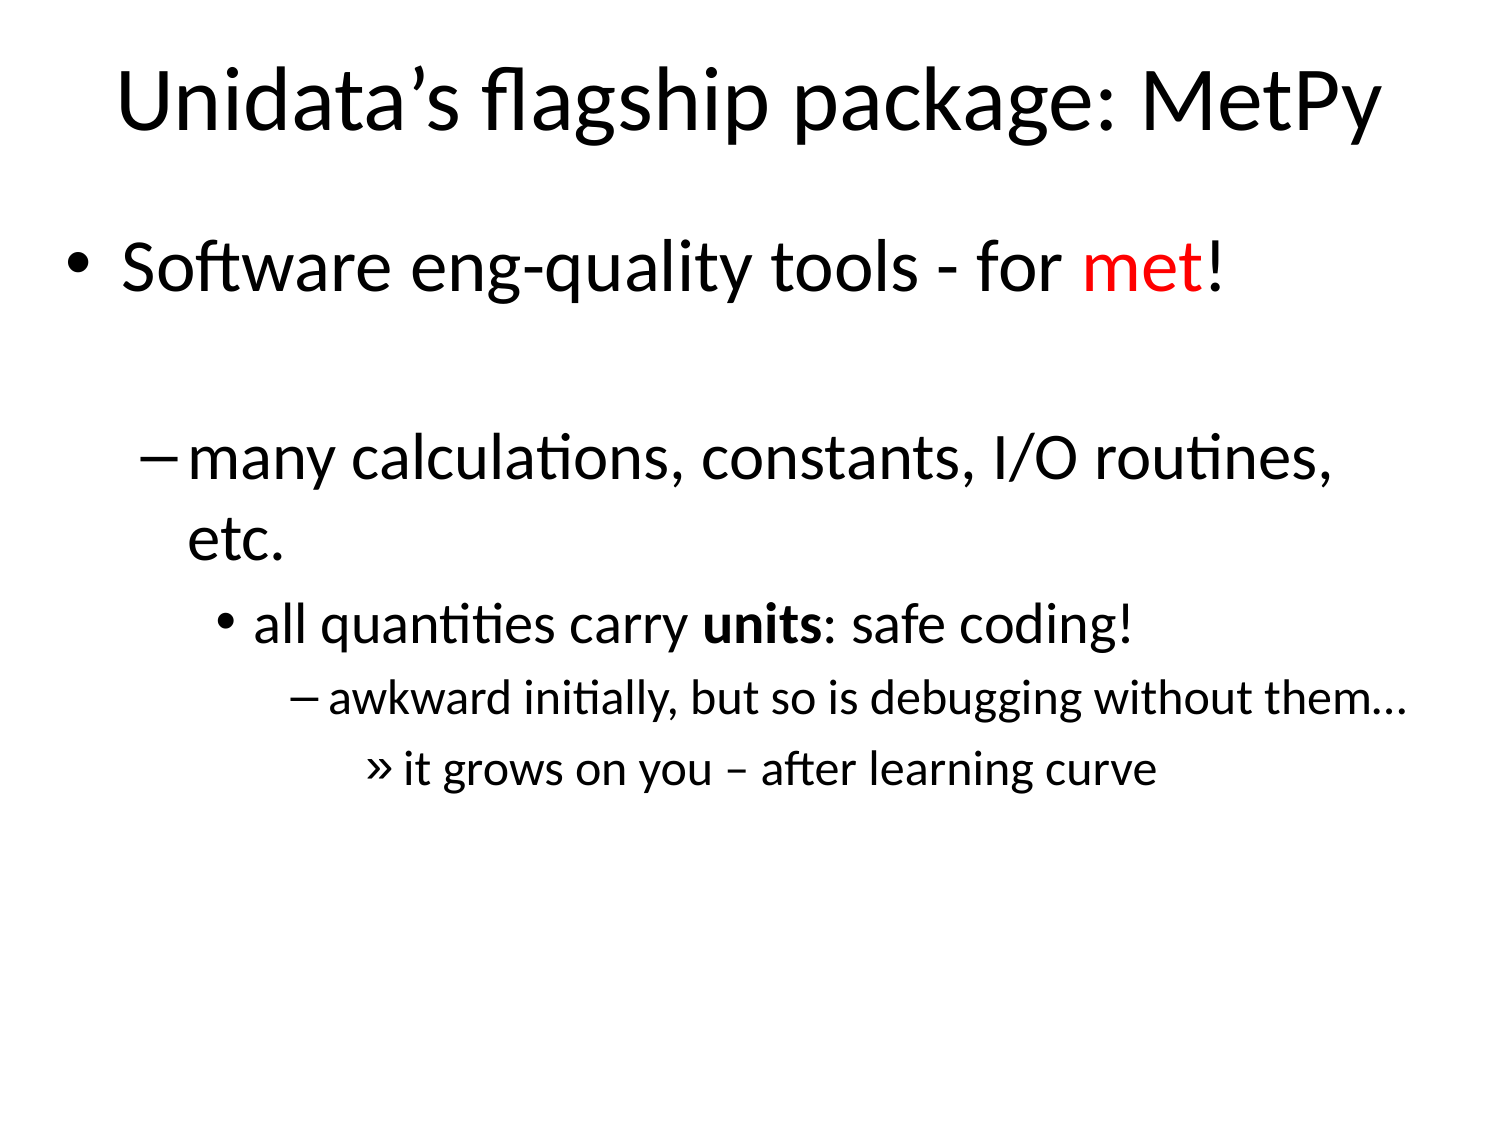

# Unidata’s flagship package: MetPy
Software eng-quality tools - for met!

many calculations, constants, I/O routines, etc.
all quantities carry units: safe coding!
awkward initially, but so is debugging without them…
it grows on you – after learning curve